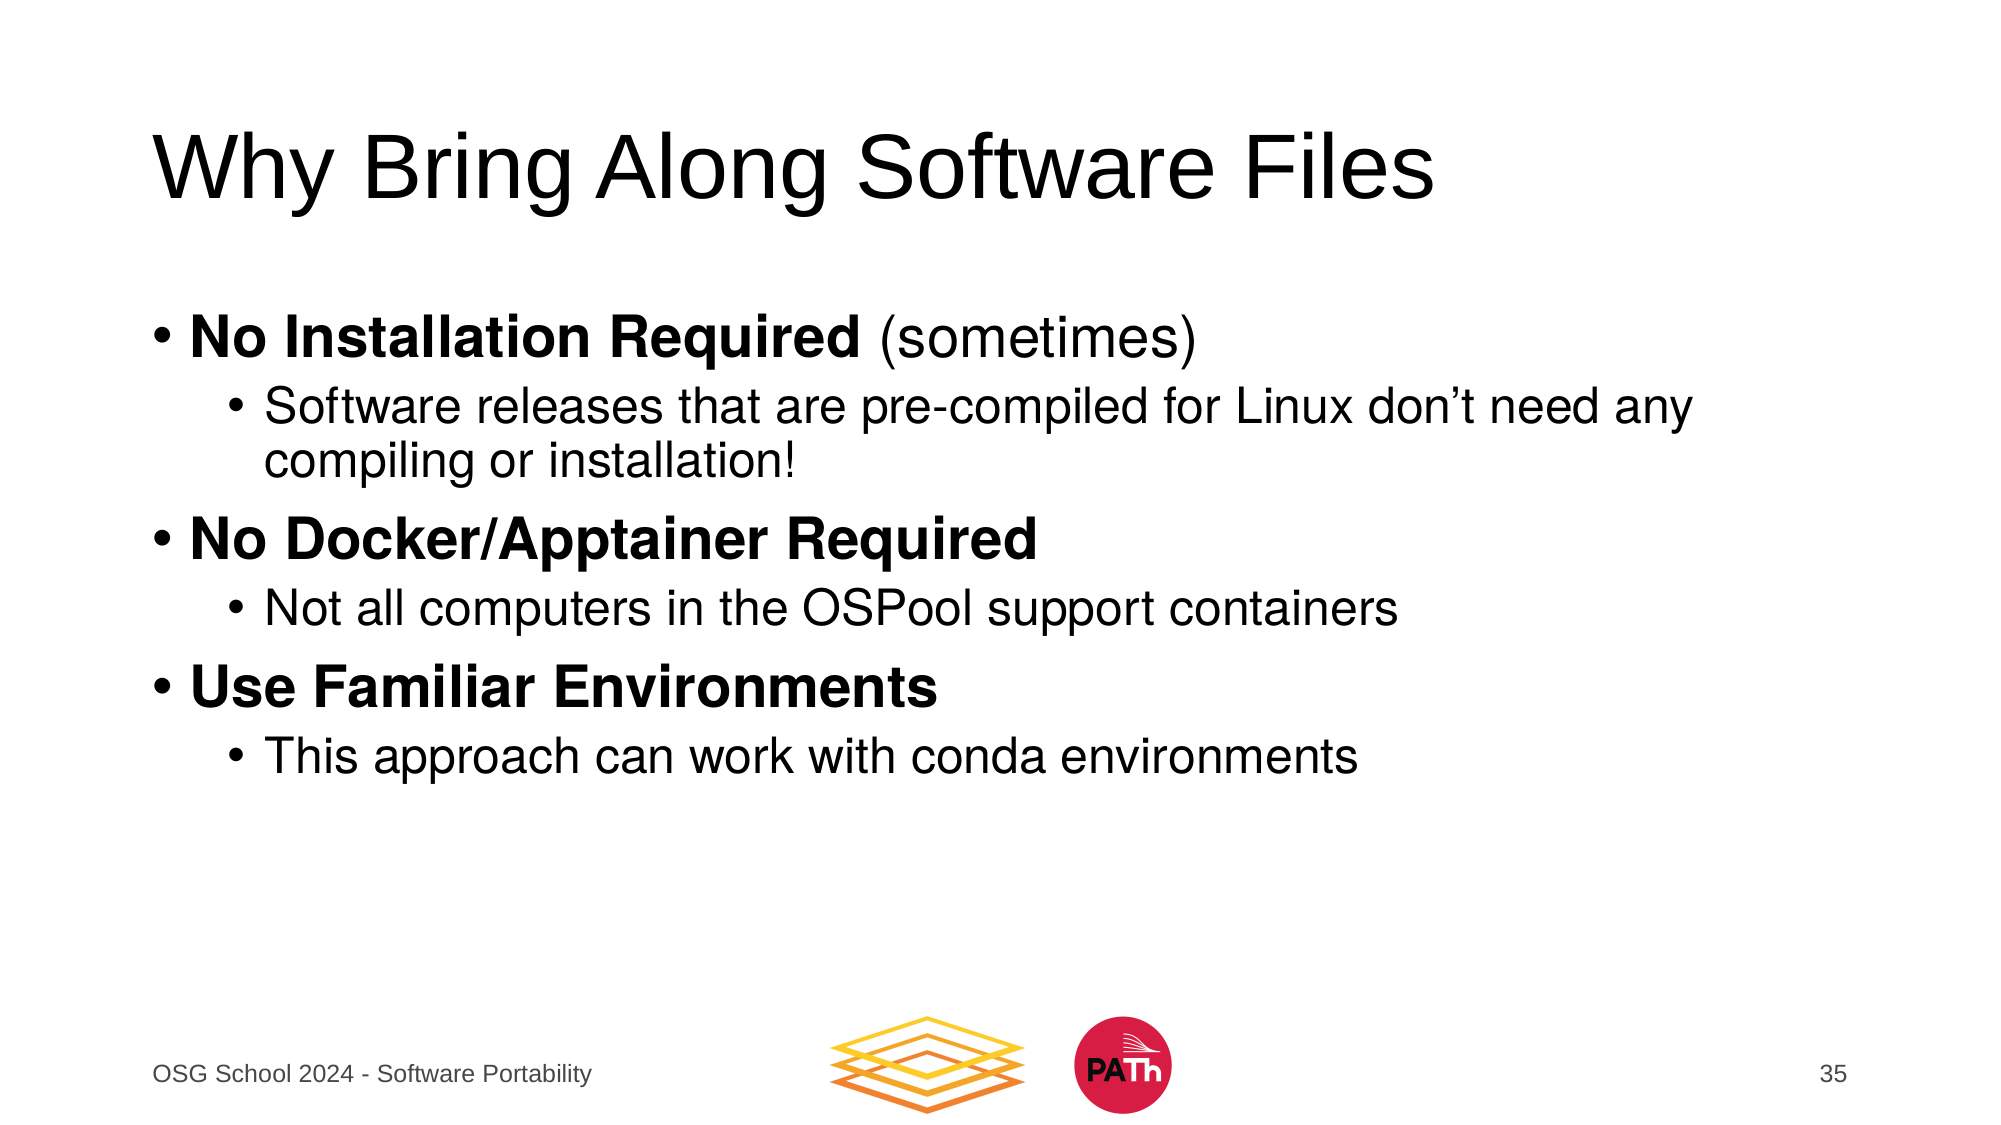

# Why Bring Along Software Files
No Installation Required (sometimes)
Software releases that are pre-compiled for Linux don’t need any compiling or installation!
No Docker/Apptainer Required
Not all computers in the OSPool support containers
Use Familiar Environments
This approach can work with conda environments
OSG School 2024 - Software Portability
35